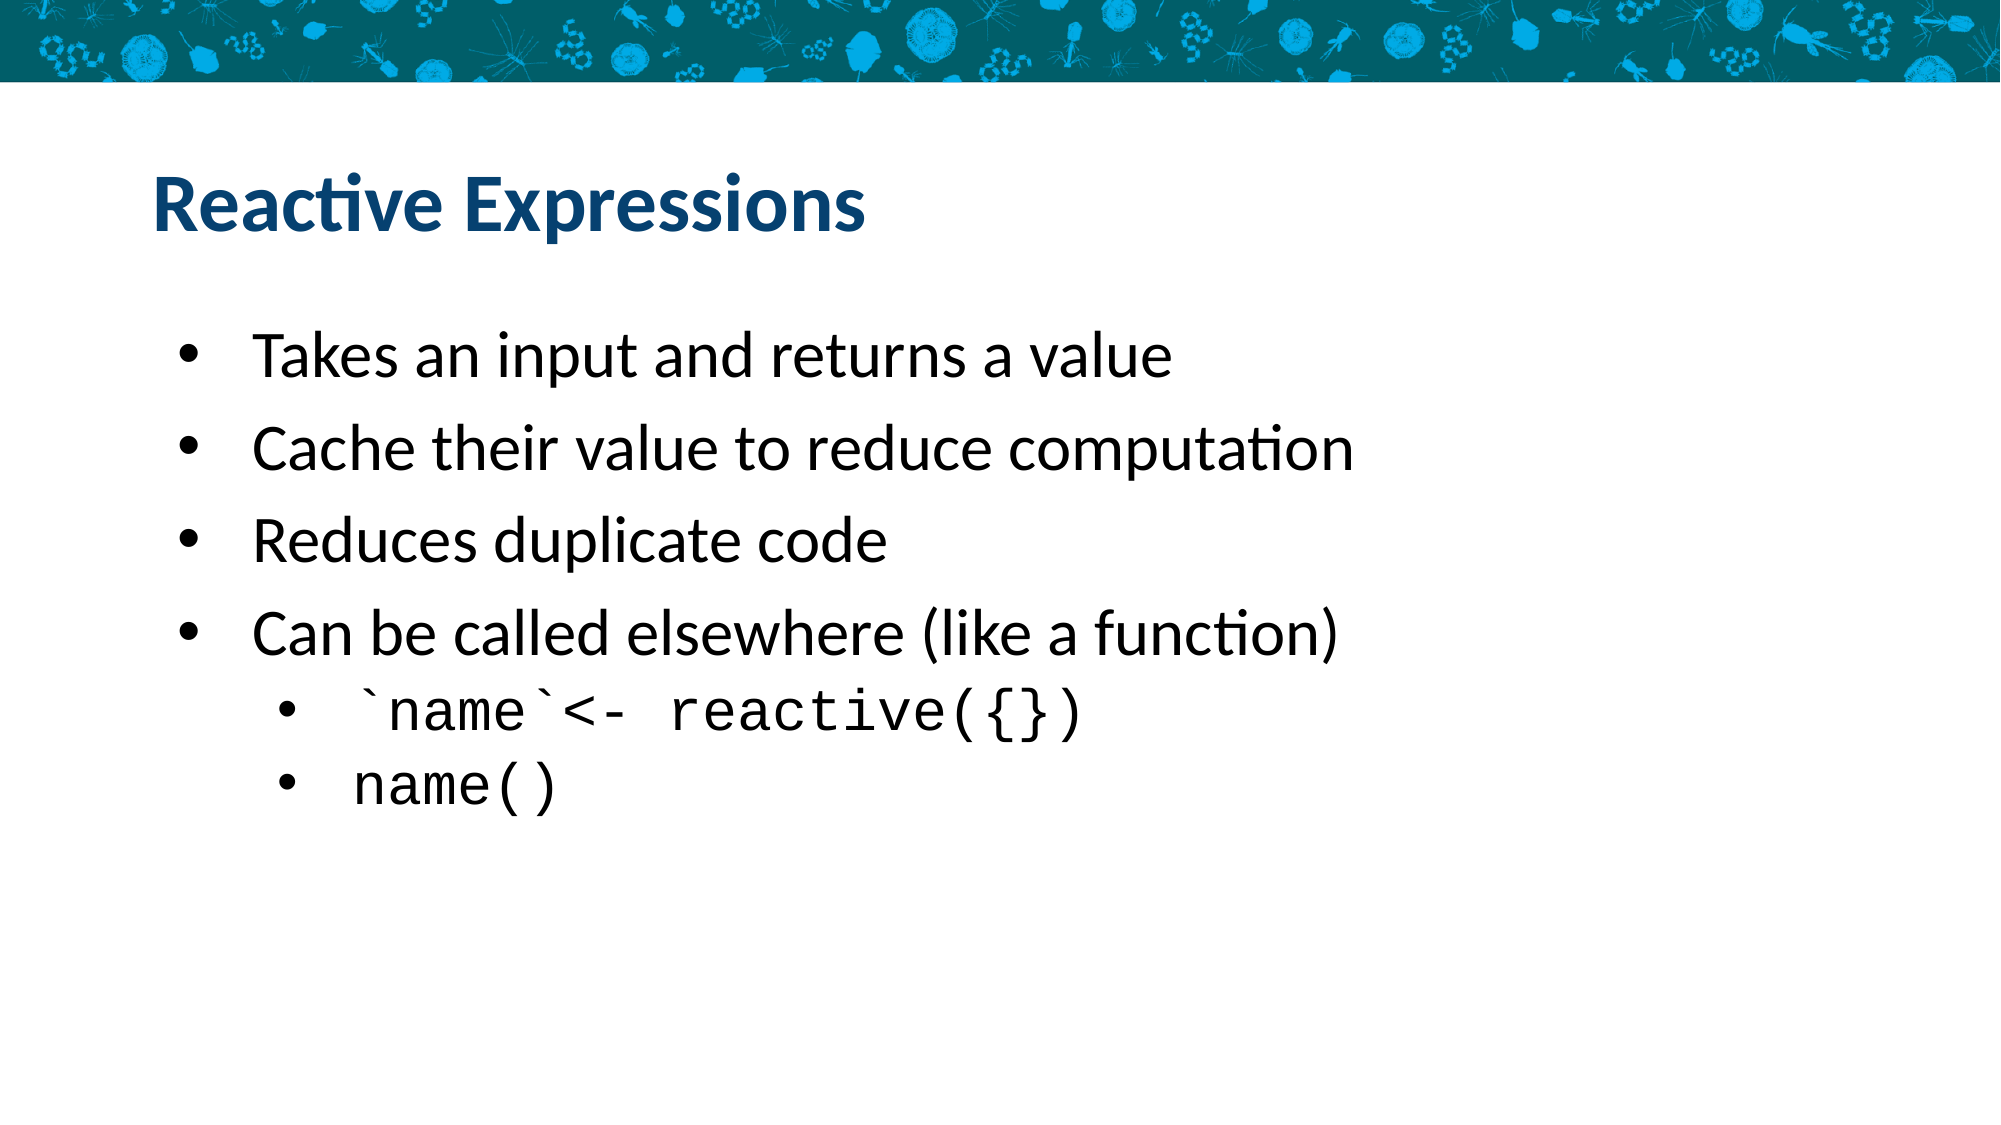

# Reactive Expressions
Takes an input and returns a value
Cache their value to reduce computation
Reduces duplicate code
Can be called elsewhere (like a function)
`name`<- reactive({})
name()